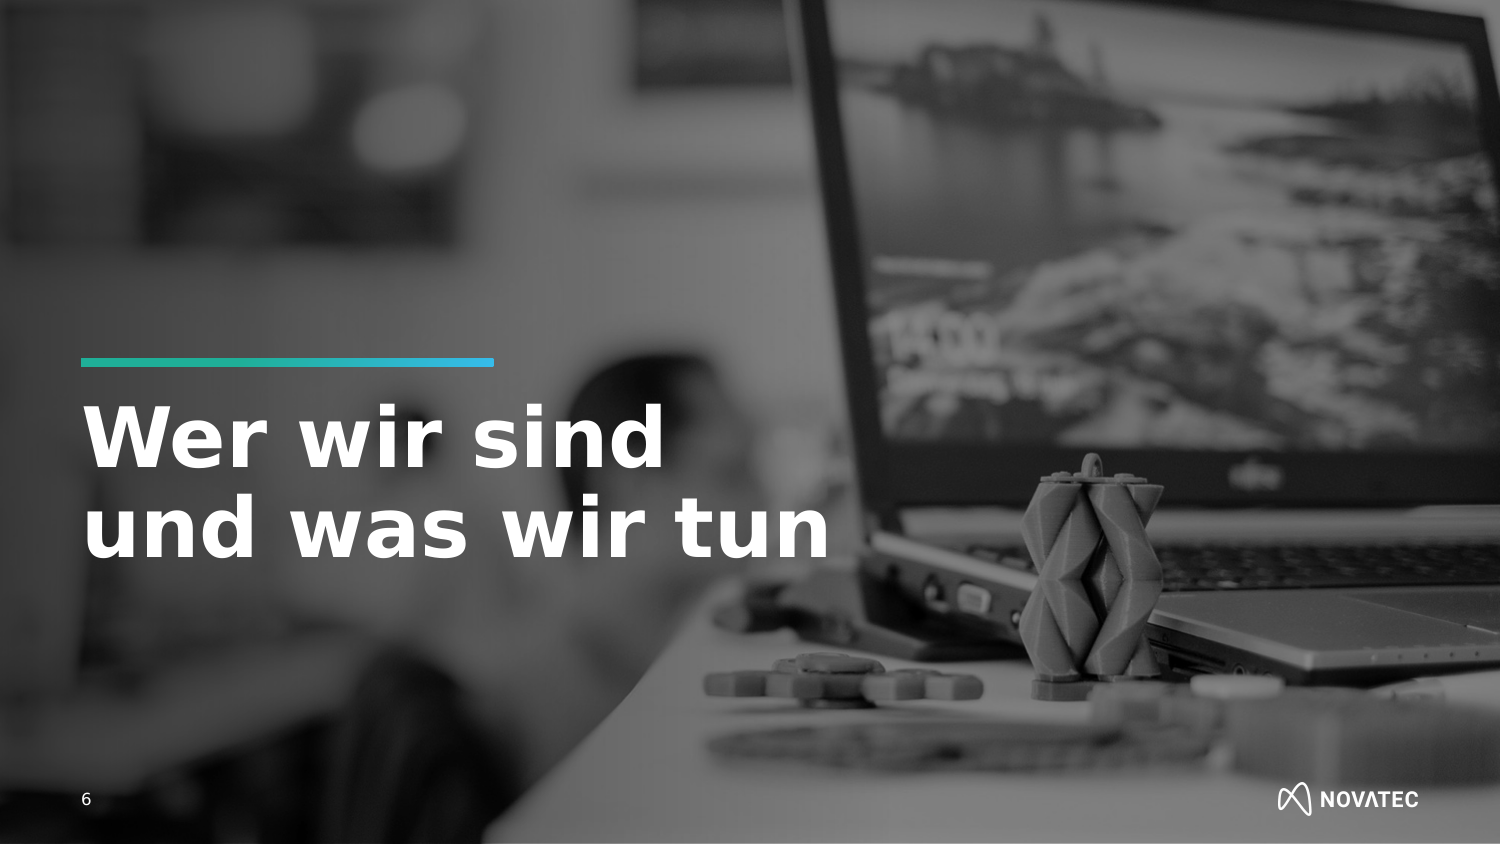

# Wer wir sind und was wir tun

6